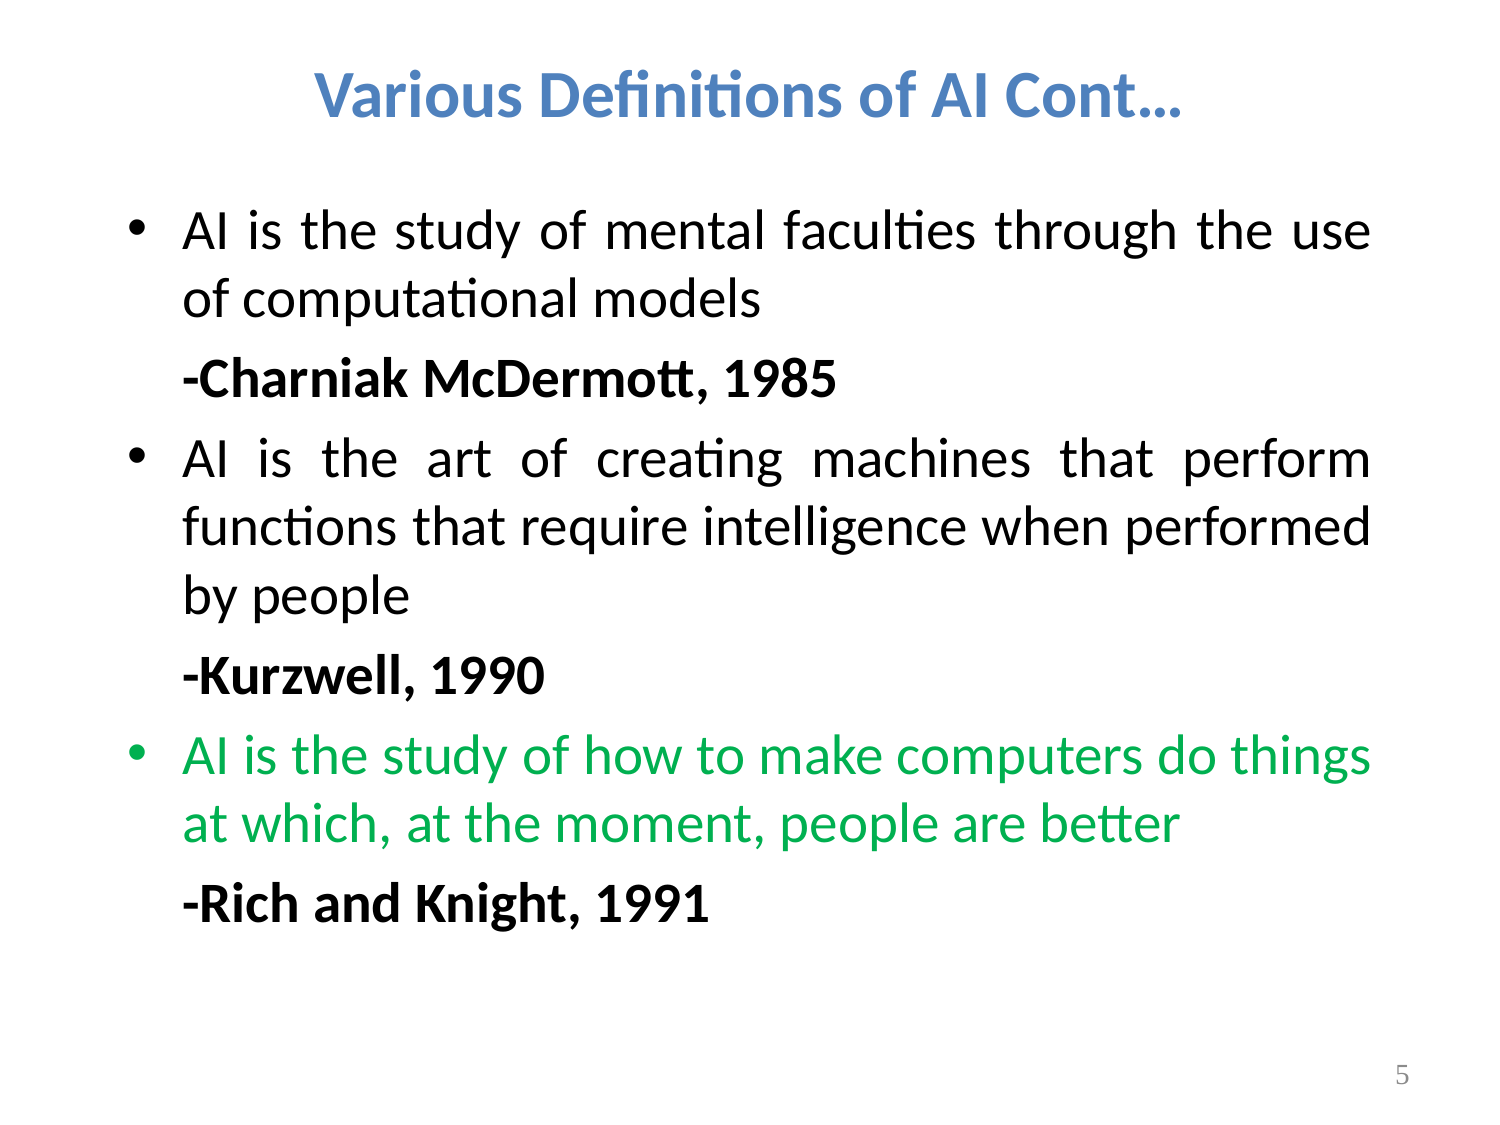

# Various Definitions of AI Cont…
AI is the study of mental faculties through the use of computational models
				-Charniak McDermott, 1985
AI is the art of creating machines that perform functions that require intelligence when performed by people
					-Kurzwell, 1990
AI is the study of how to make computers do things at which, at the moment, people are better
					-Rich and Knight, 1991

5